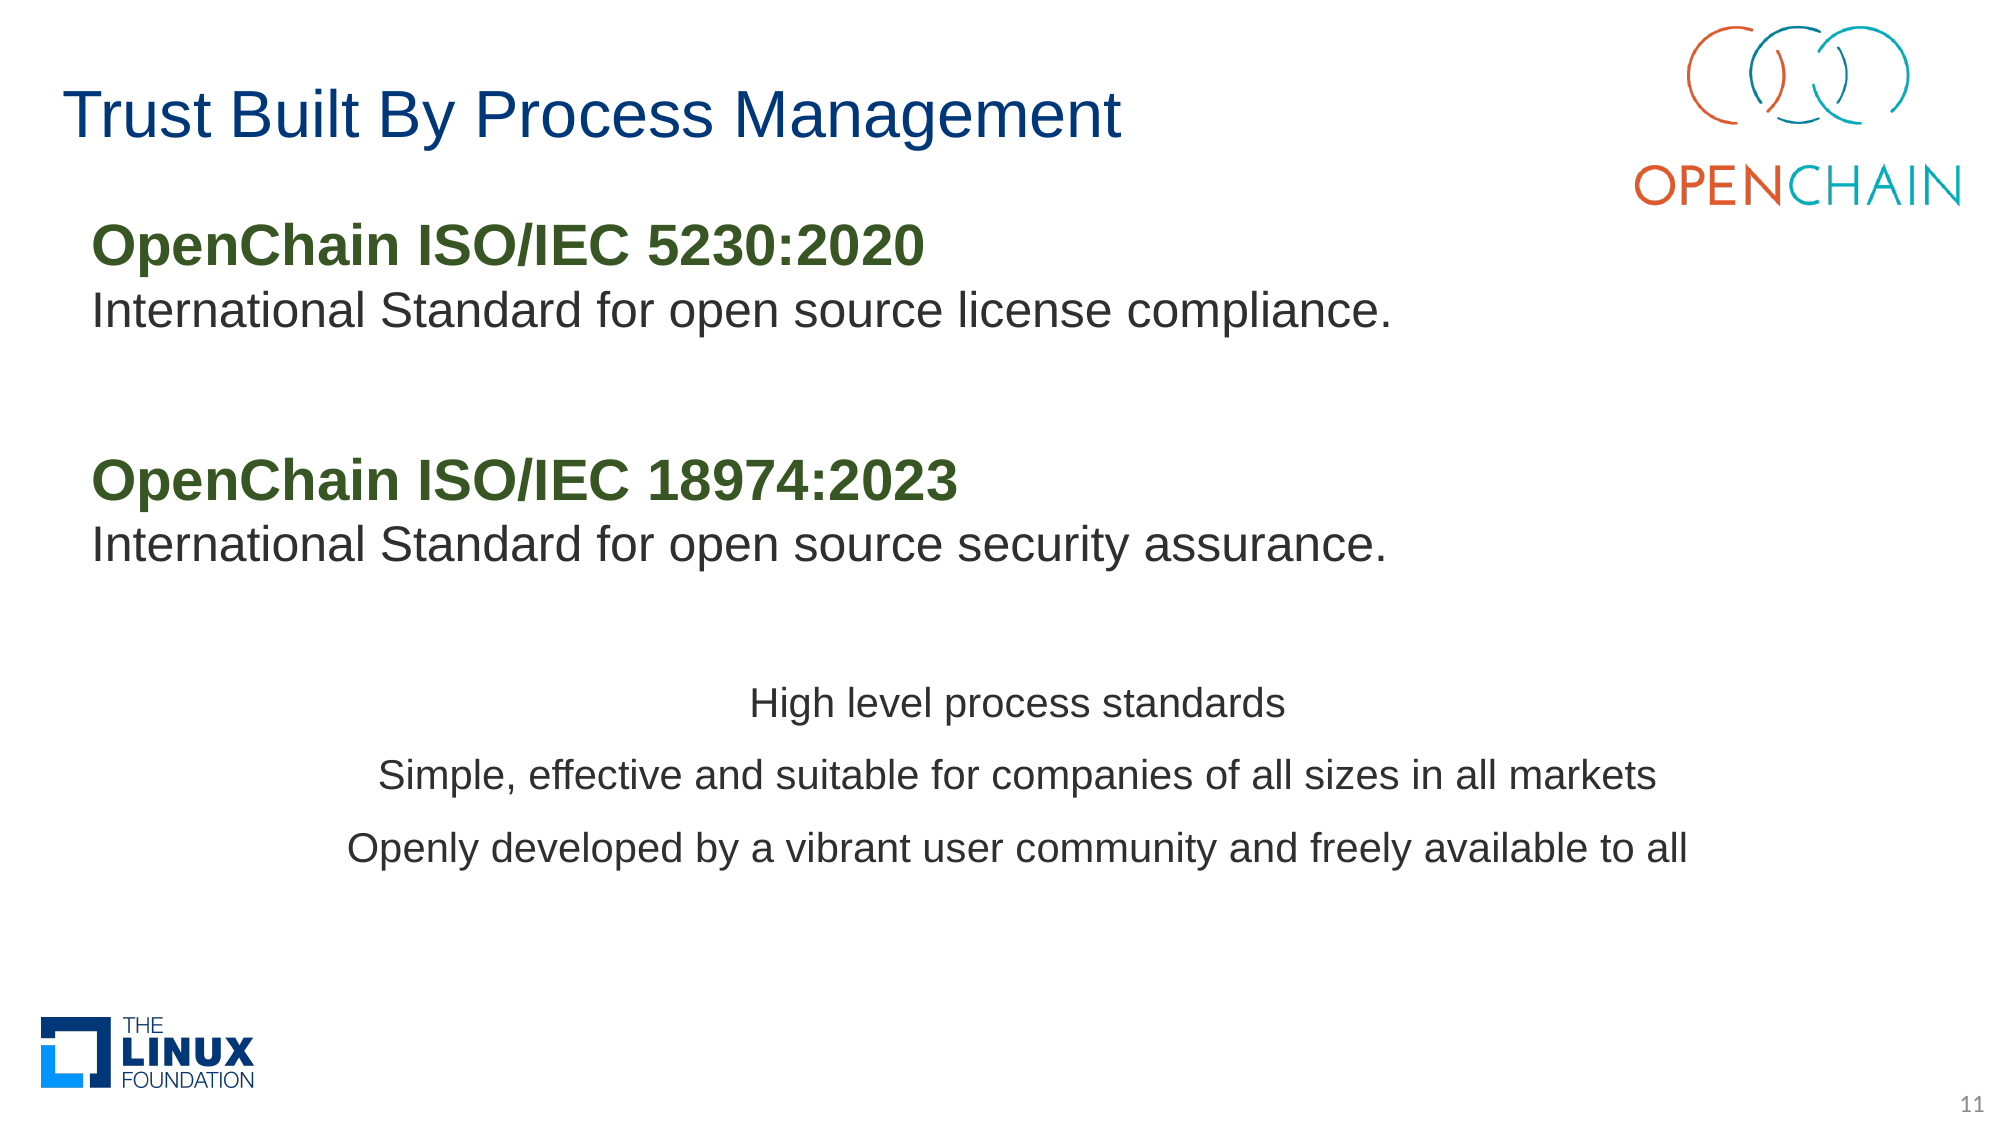

# Trust Built By Process Management
OpenChain ISO/IEC 5230:2020
International Standard for open source license compliance.

OpenChain ISO/IEC 18974:2023
International Standard for open source security assurance.

High level process standards
Simple, effective and suitable for companies of all sizes in all markets
Openly developed by a vibrant user community and freely available to all
11